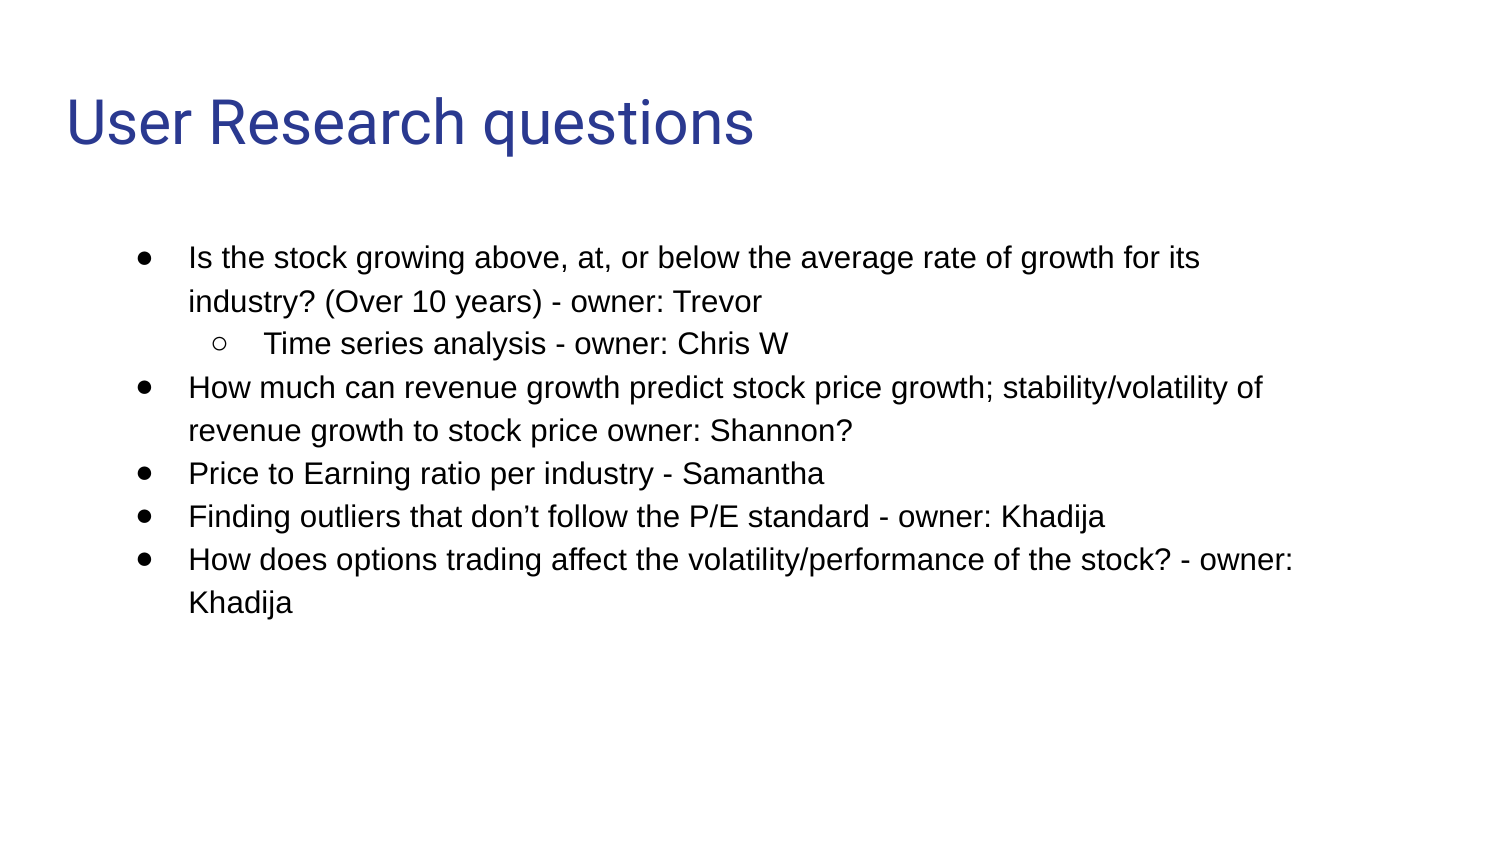

# User Research questions
Is the stock growing above, at, or below the average rate of growth for its industry? (Over 10 years) - owner: Trevor
Time series analysis - owner: Chris W
How much can revenue growth predict stock price growth; stability/volatility of revenue growth to stock price owner: Shannon?
Price to Earning ratio per industry - Samantha
Finding outliers that don’t follow the P/E standard - owner: Khadija
How does options trading affect the volatility/performance of the stock? - owner: Khadija